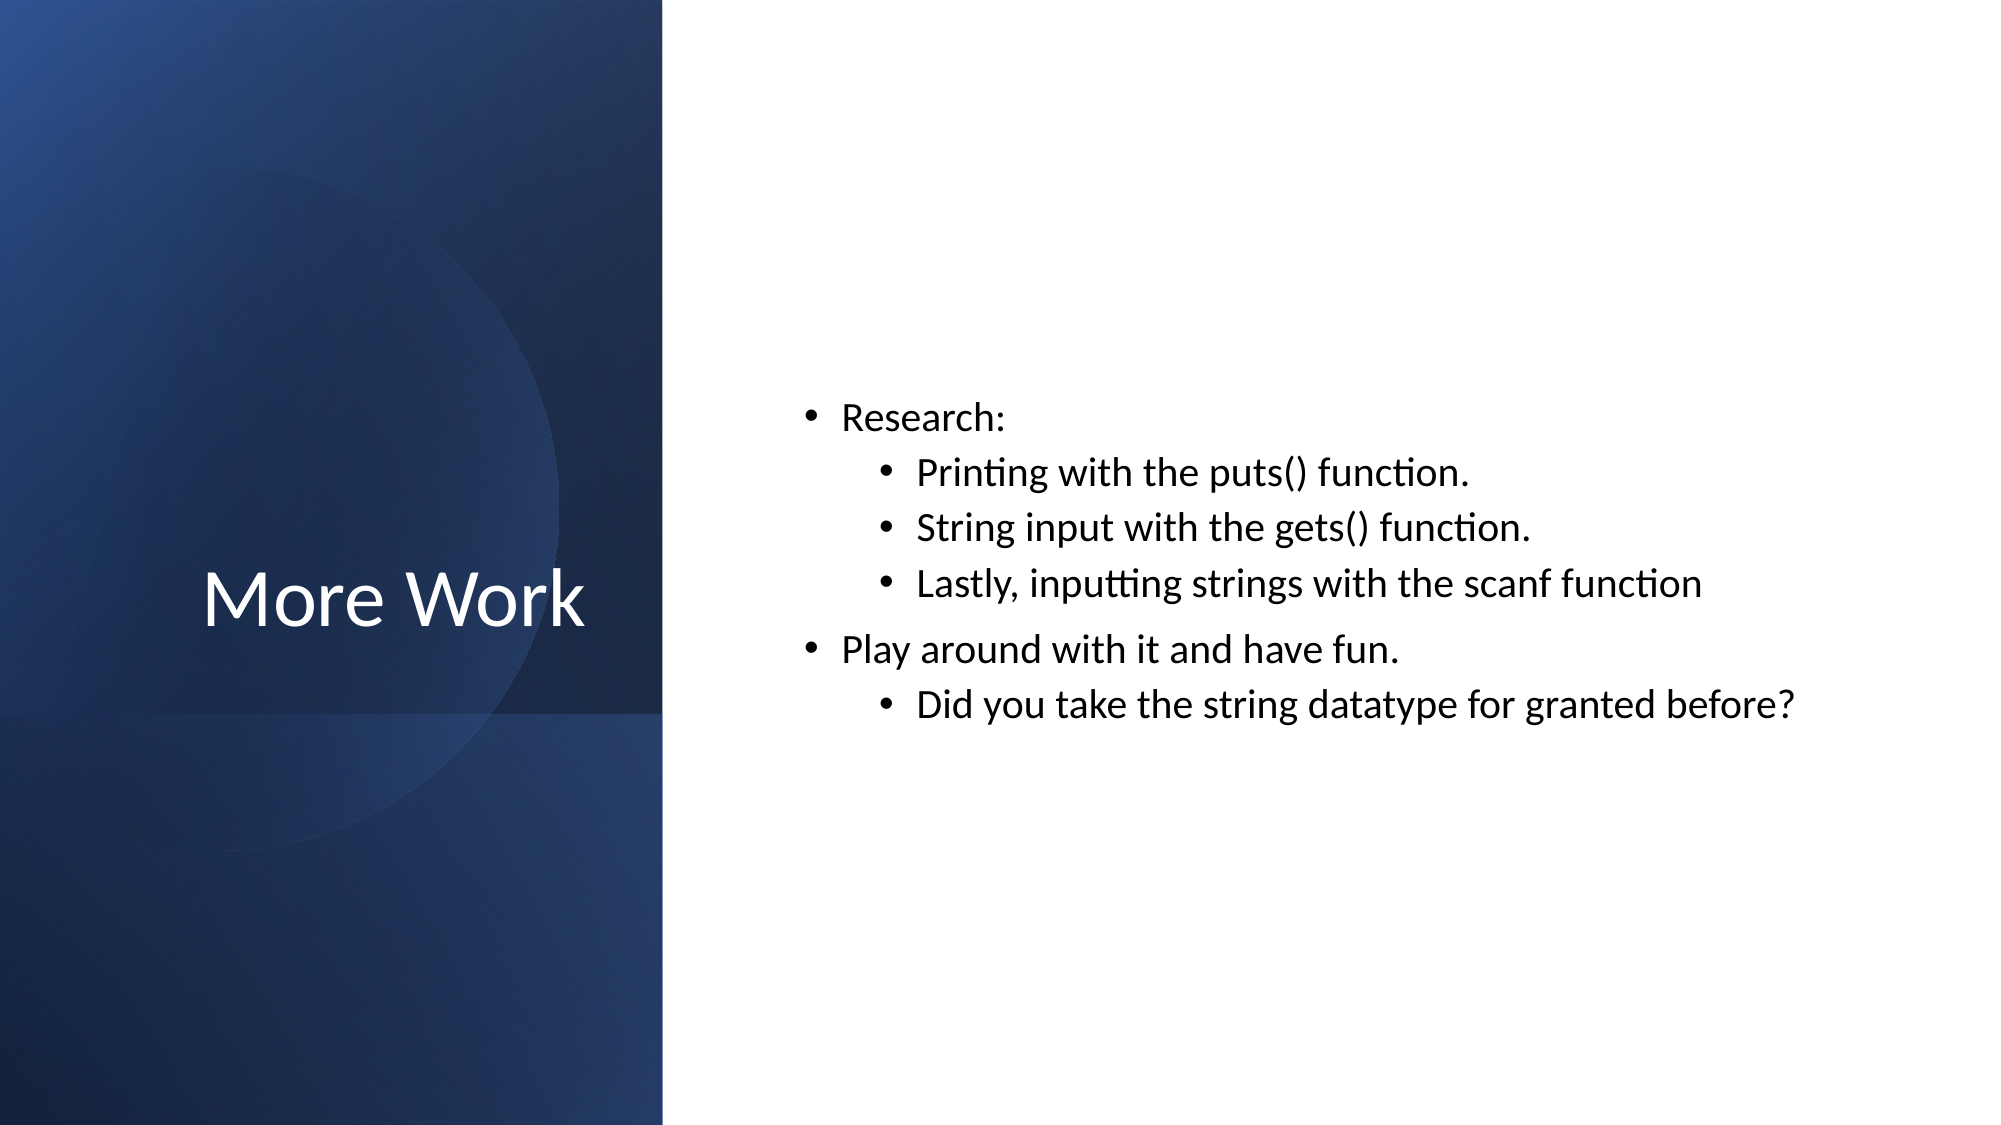

# More Work
Research:
Printing with the puts() function.
String input with the gets() function.
Lastly, inputting strings with the scanf function
Play around with it and have fun.
Did you take the string datatype for granted before?